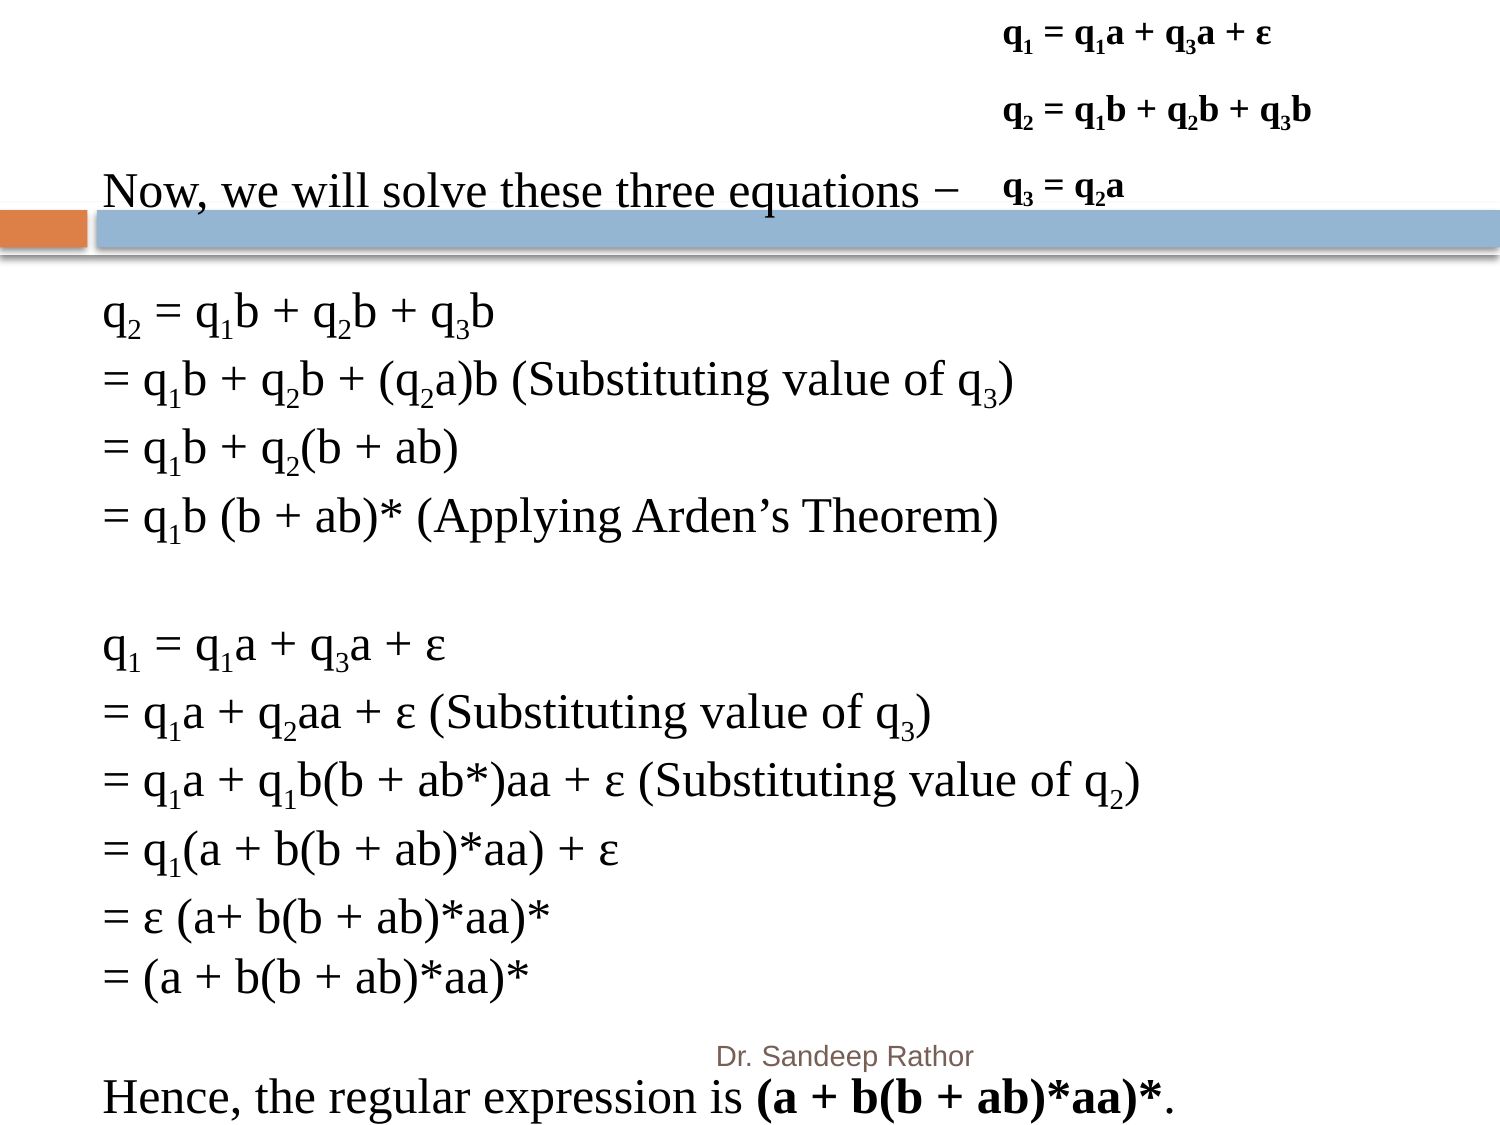

q1 = q1a + q3a + ε
q2 = q1b + q2b + q3b
q3 = q2a

Now, we will solve these three equations −

q2 = q1b + q2b + q3b
= q1b + q2b + (q2a)b (Substituting value of q3)
= q1b + q2(b + ab)
= q1b (b + ab)* (Applying Arden’s Theorem)

q1 = q1a + q3a + ε
= q1a + q2aa + ε (Substituting value of q3)
= q1a + q1b(b + ab*)aa + ε (Substituting value of q2)
= q1(a + b(b + ab)*aa) + ε
= ε (a+ b(b + ab)*aa)*
= (a + b(b + ab)*aa)*

Hence, the regular expression is (a + b(b + ab)*aa)*.
Dr. Sandeep Rathor